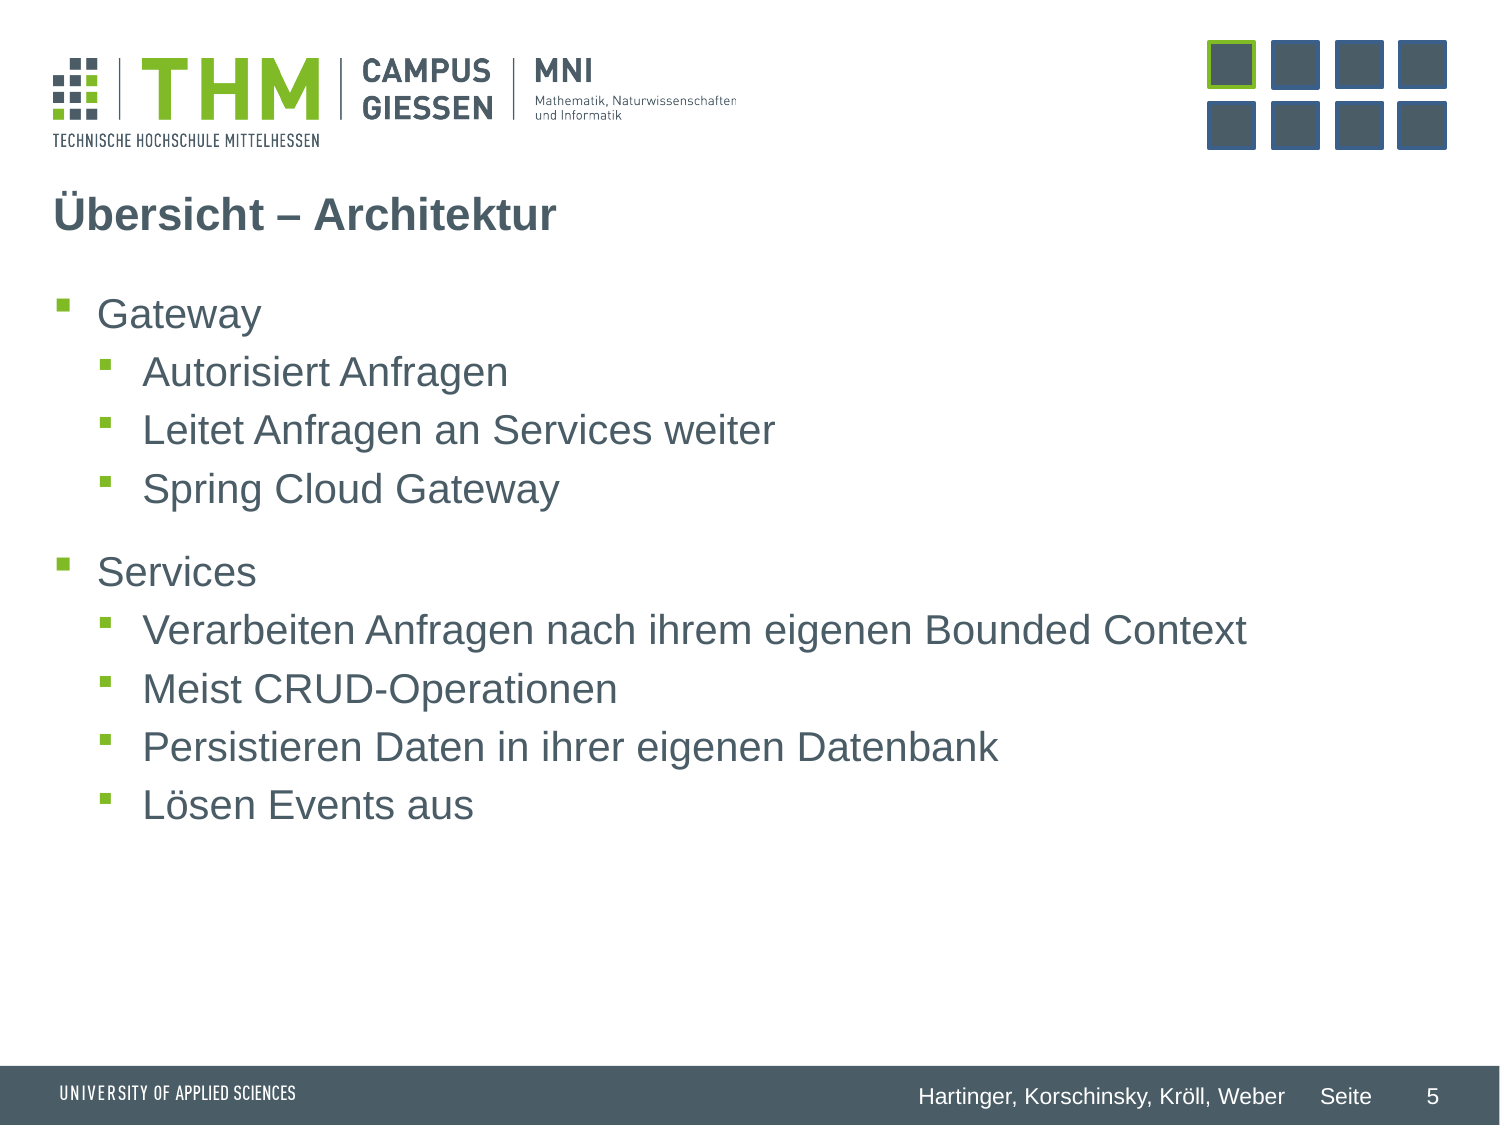

# Übersicht – Architektur
Gateway
Autorisiert Anfragen
Leitet Anfragen an Services weiter
Spring Cloud Gateway
Services
Verarbeiten Anfragen nach ihrem eigenen Bounded Context
Meist CRUD-Operationen
Persistieren Daten in ihrer eigenen Datenbank
Lösen Events aus

5